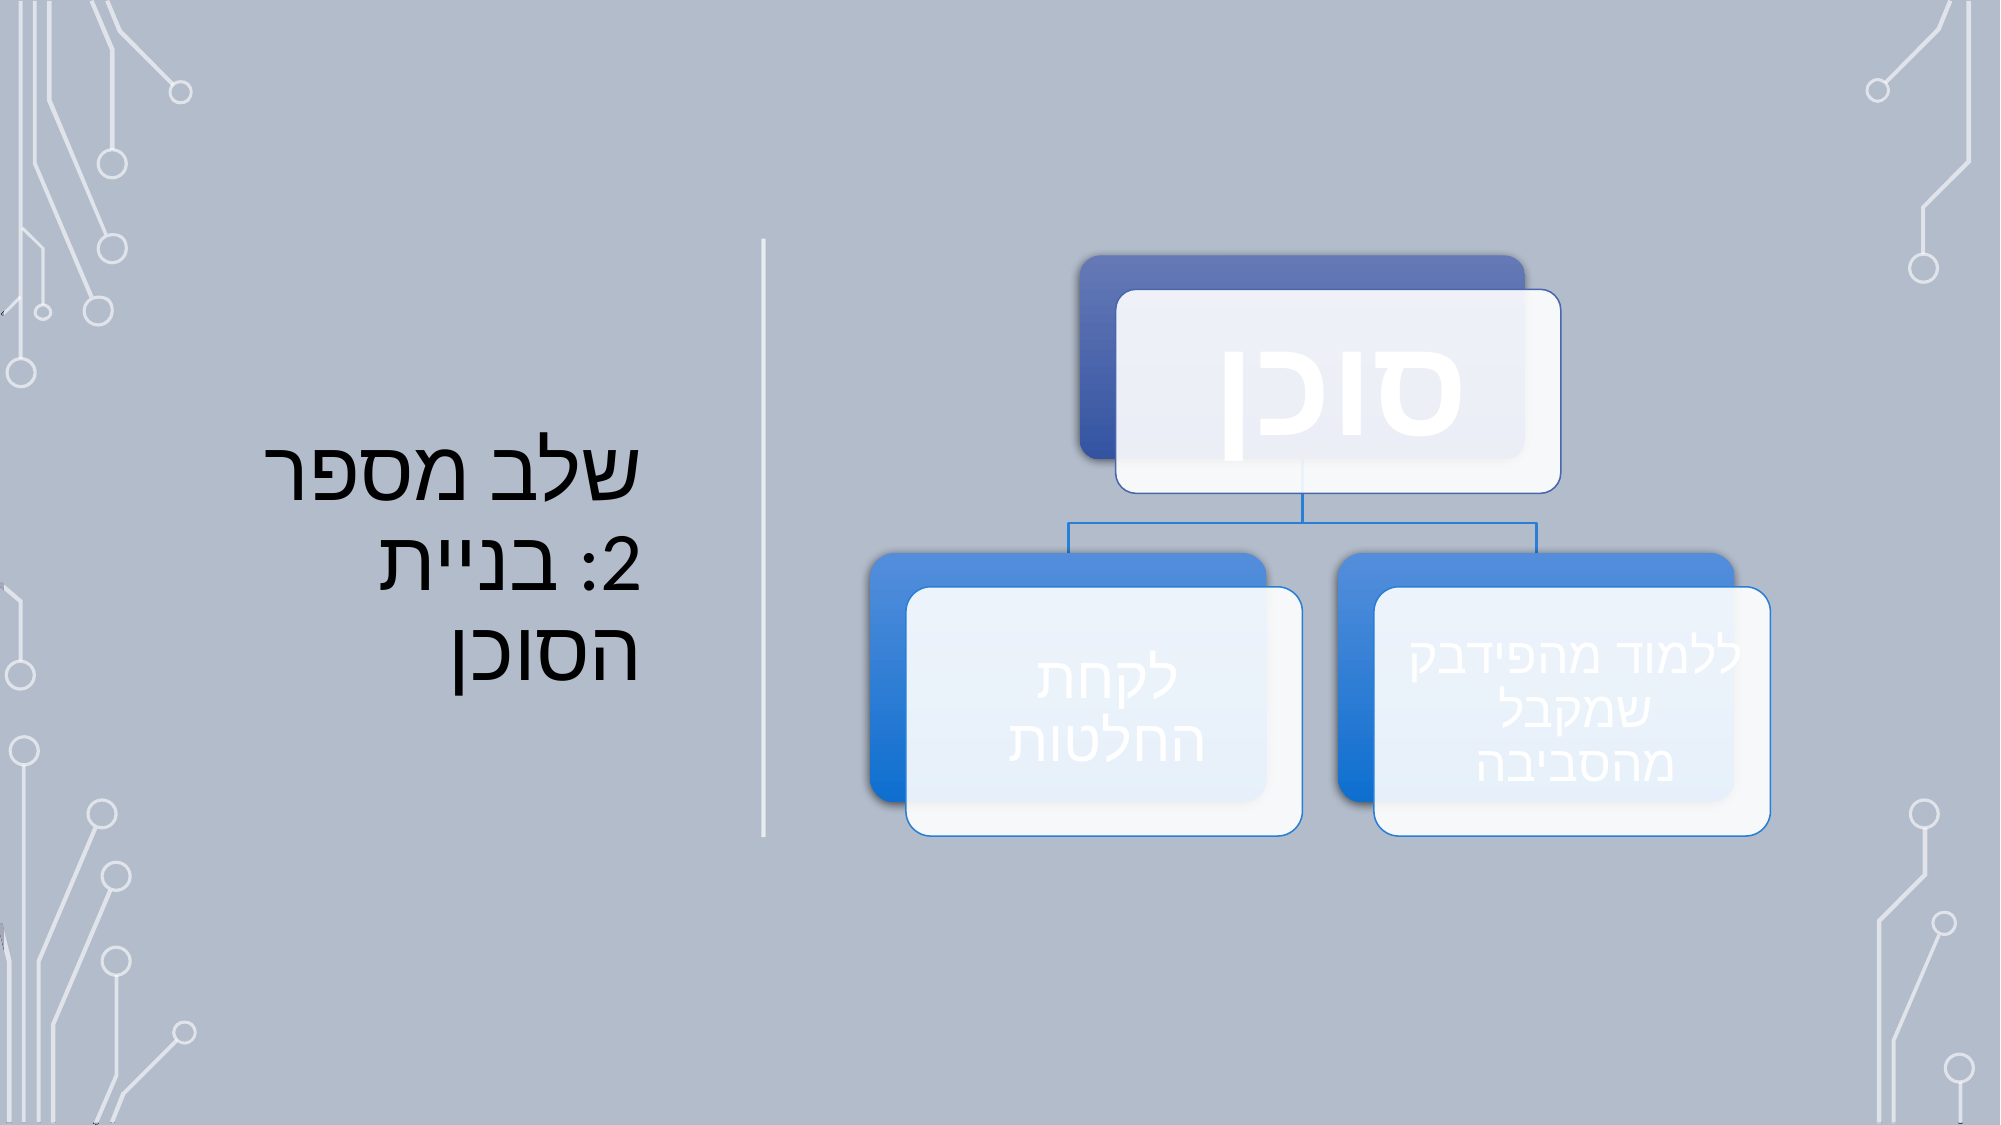

# שלב מספר 2: בניית הסוכן
סוכן
לקחת החלטות
ללמוד מהפידבק שמקבל מהסביבה
19